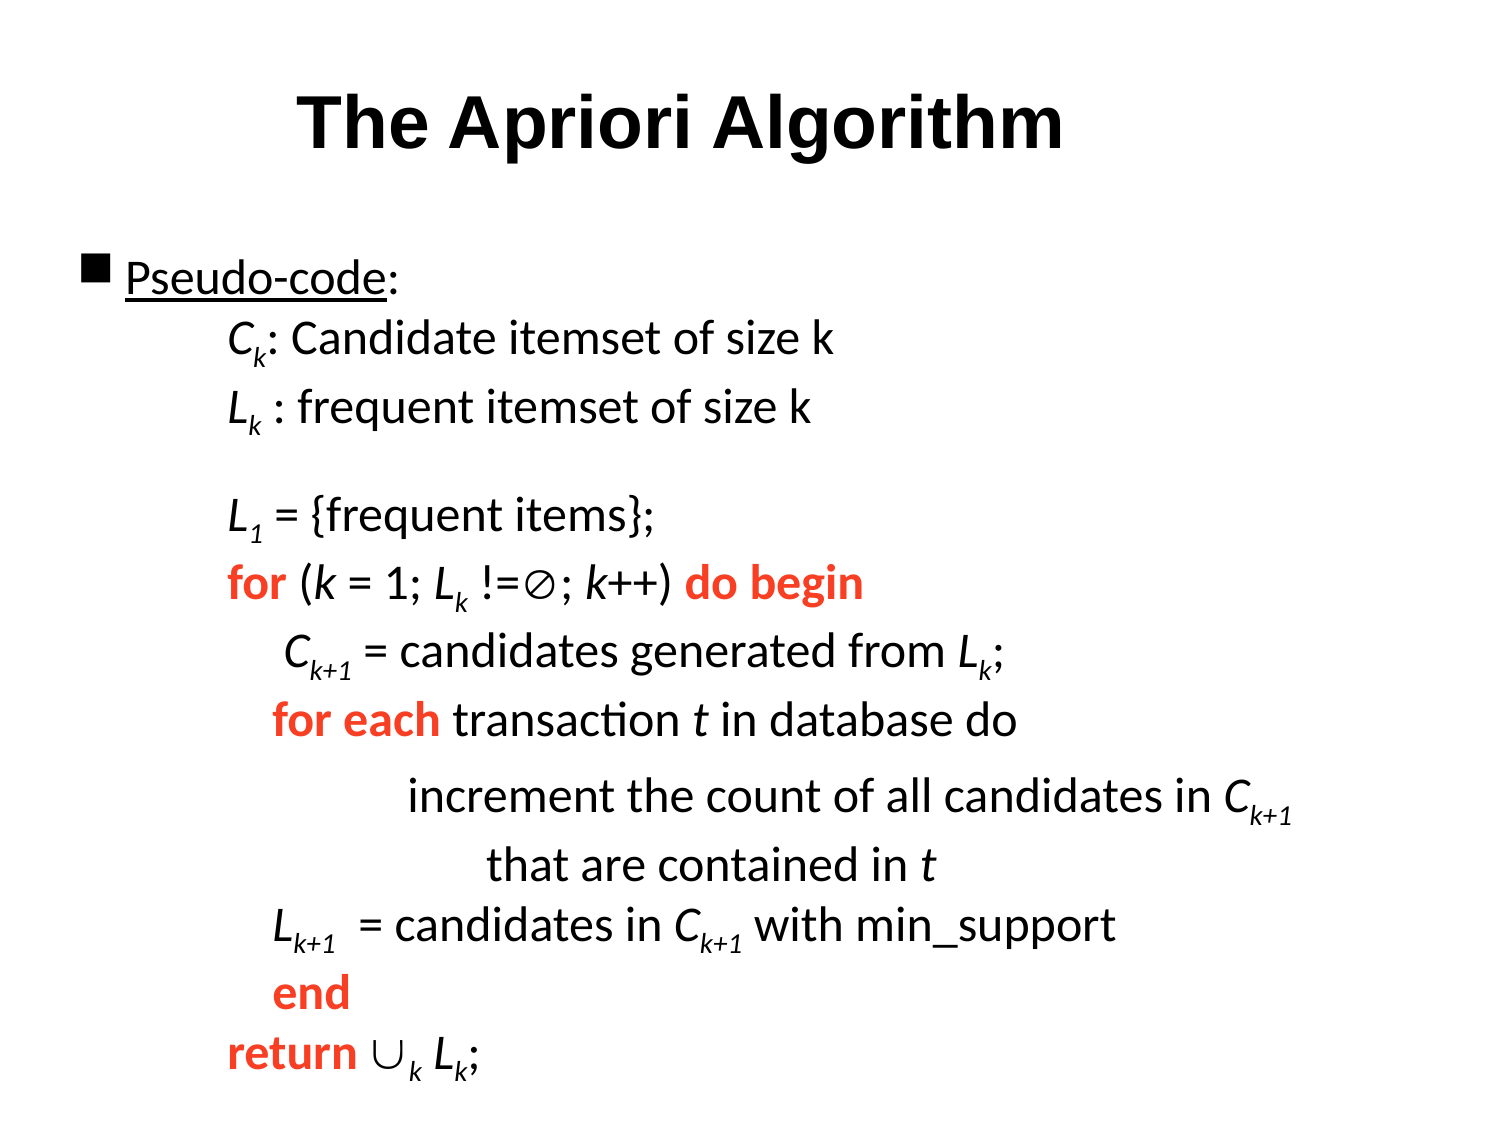

# The Apriori Algorithm
Pseudo-code:
Ck: Candidate itemset of size k
Lk : frequent itemset of size k

L1 = {frequent items};
for (k = 1; Lk !=∅; k++) do begin
     Ck+1 = candidates generated from Lk;
    for each transaction t in database do
       increment the count of all candidates in Ck+1                            that are contained in t
    Lk+1  = candidates in Ck+1 with min_support
    end
return ∪k Lk;